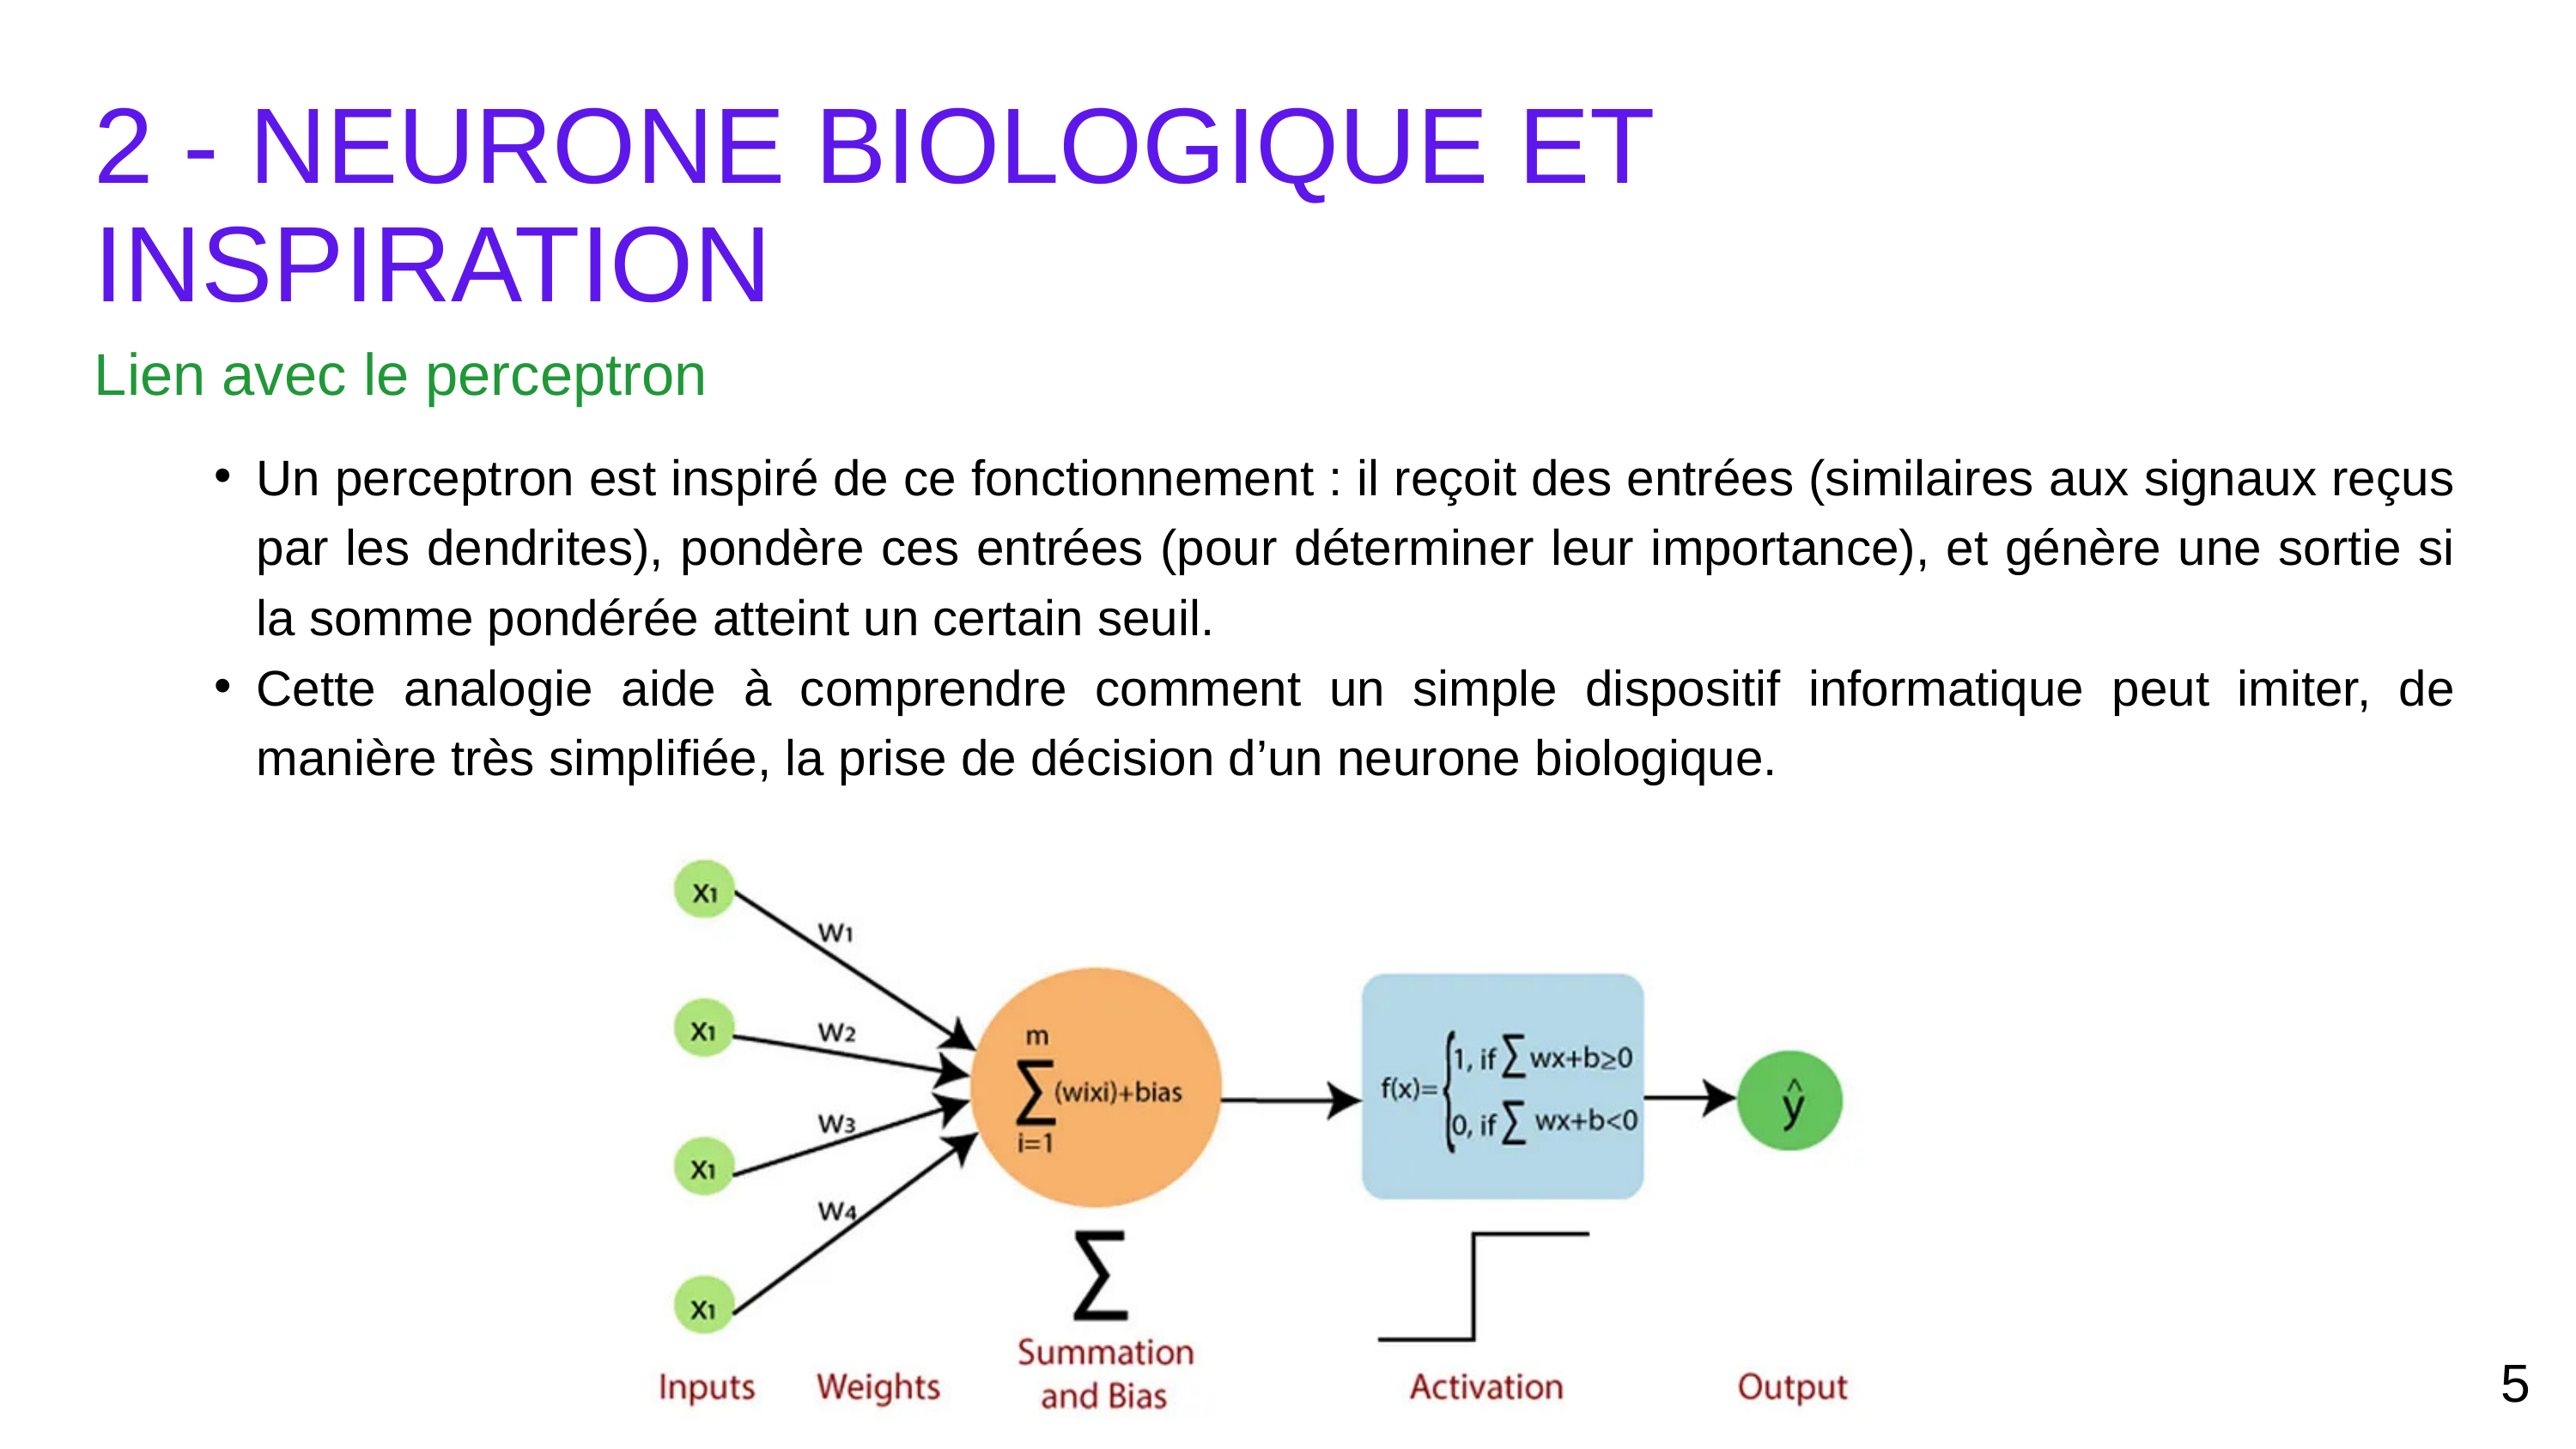

2 - NEURONE BIOLOGIQUE ET INSPIRATION
Lien avec le perceptron
Un perceptron est inspiré de ce fonctionnement : il reçoit des entrées (similaires aux signaux reçus par les dendrites), pondère ces entrées (pour déterminer leur importance), et génère une sortie si la somme pondérée atteint un certain seuil.
Cette analogie aide à comprendre comment un simple dispositif informatique peut imiter, de manière très simplifiée, la prise de décision d’un neurone biologique.

5